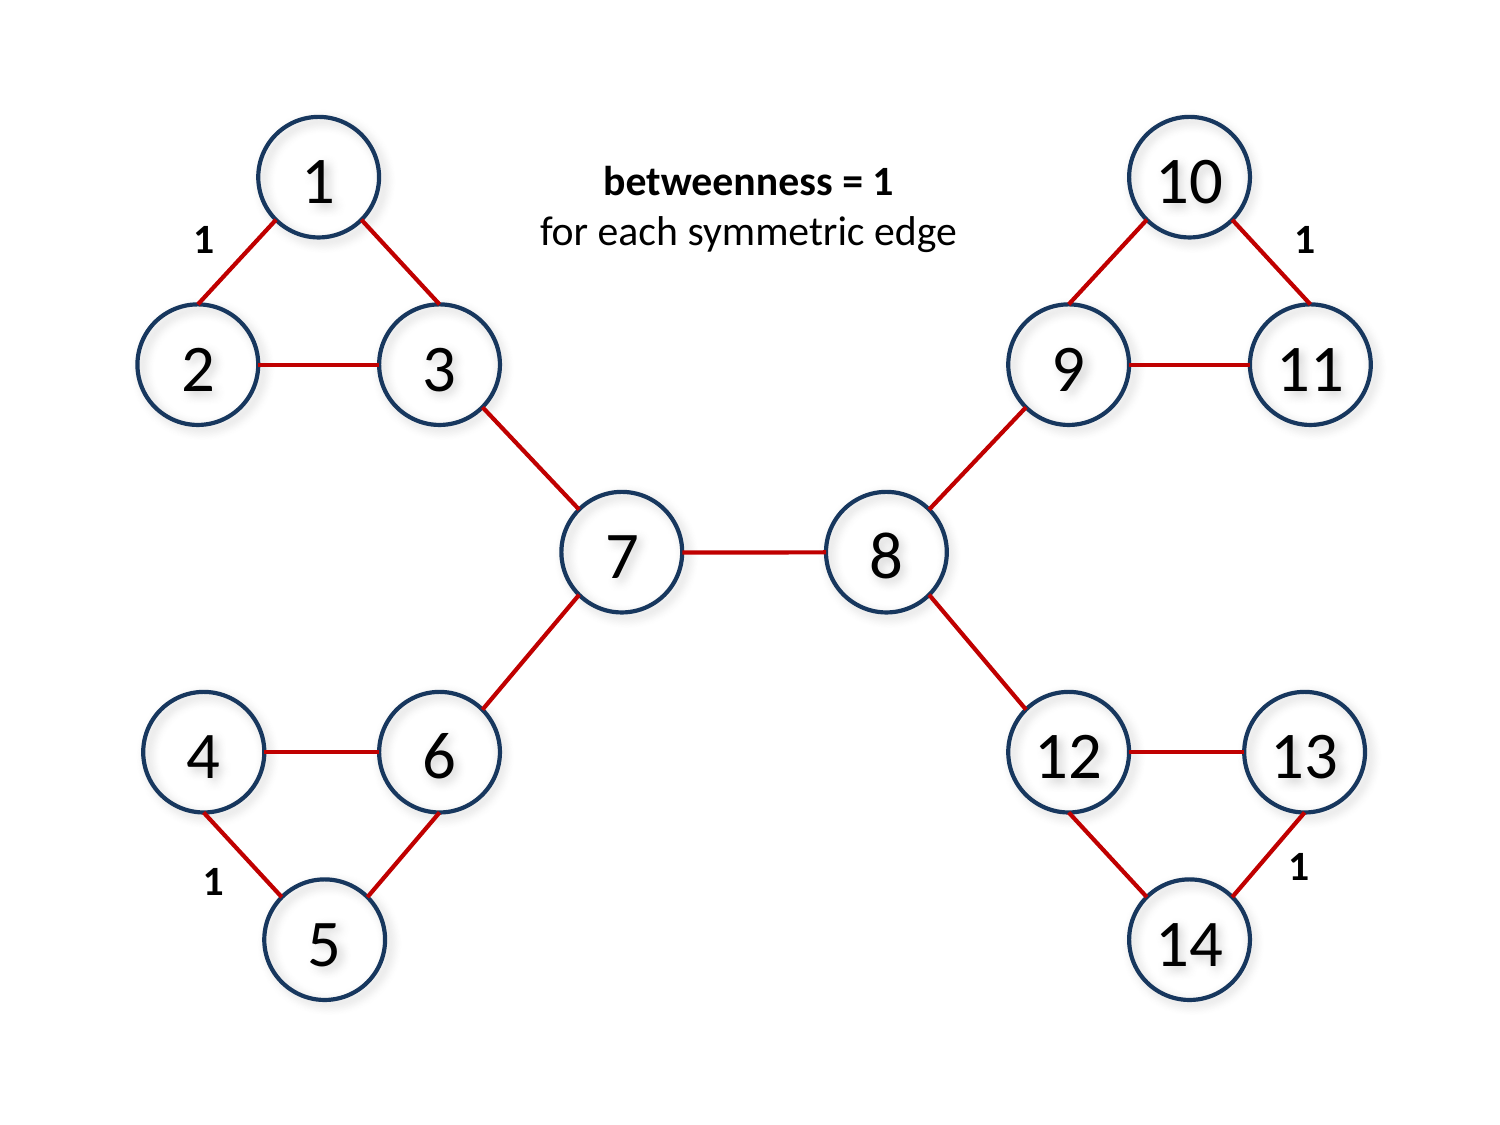

1
10
betweenness = 1
for each symmetric edge
1
1
2
3
9
11
7
8
4
6
12
13
1
1
5
14